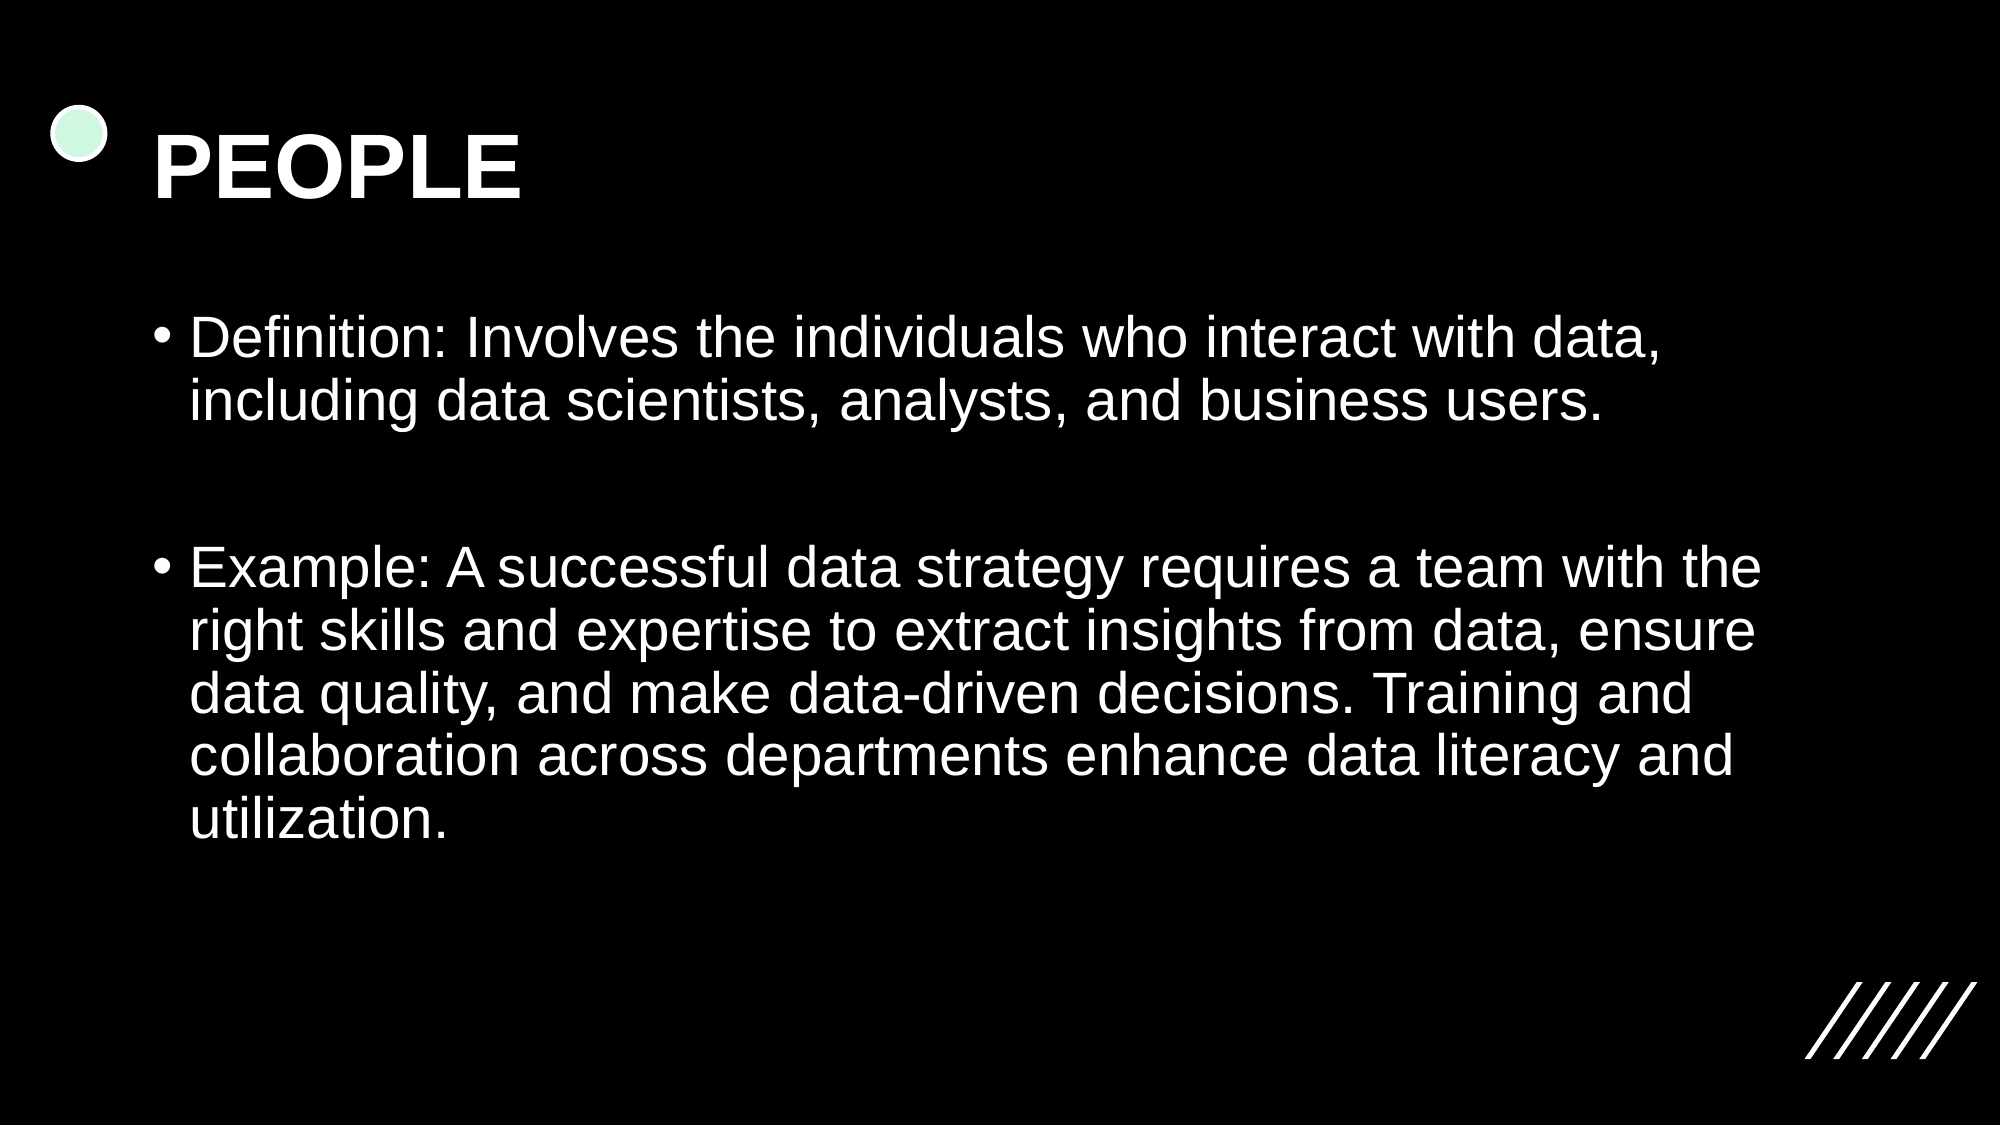

# PEOPLE
Definition: Involves the individuals who interact with data, including data scientists, analysts, and business users.

Example: A successful data strategy requires a team with the right skills and expertise to extract insights from data, ensure data quality, and make data-driven decisions. Training and collaboration across departments enhance data literacy and utilization.